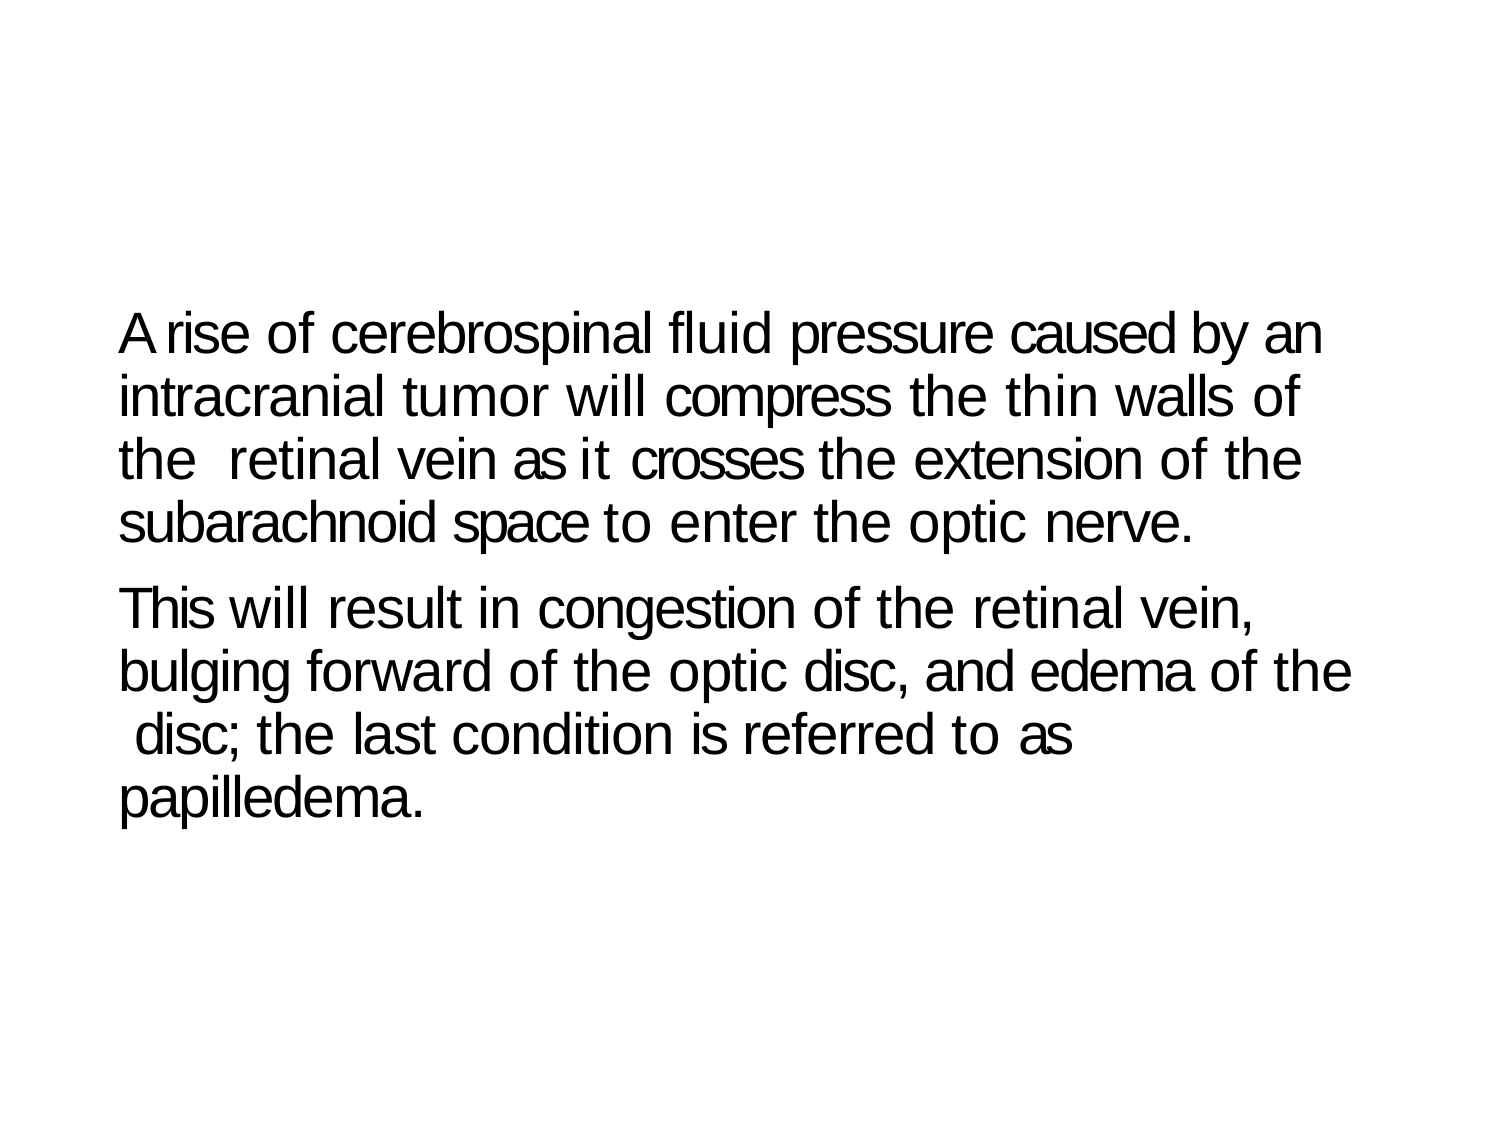

A rise of cerebrospinal fluid pressure caused by an  intracranial tumor will compress the thin walls of the  retinal vein as it crosses the extension of the  subarachnoid space to enter the optic nerve.
This will result in congestion of the retinal vein,  bulging forward of the optic disc, and edema of the  disc; the last condition is referred to as papilledema.